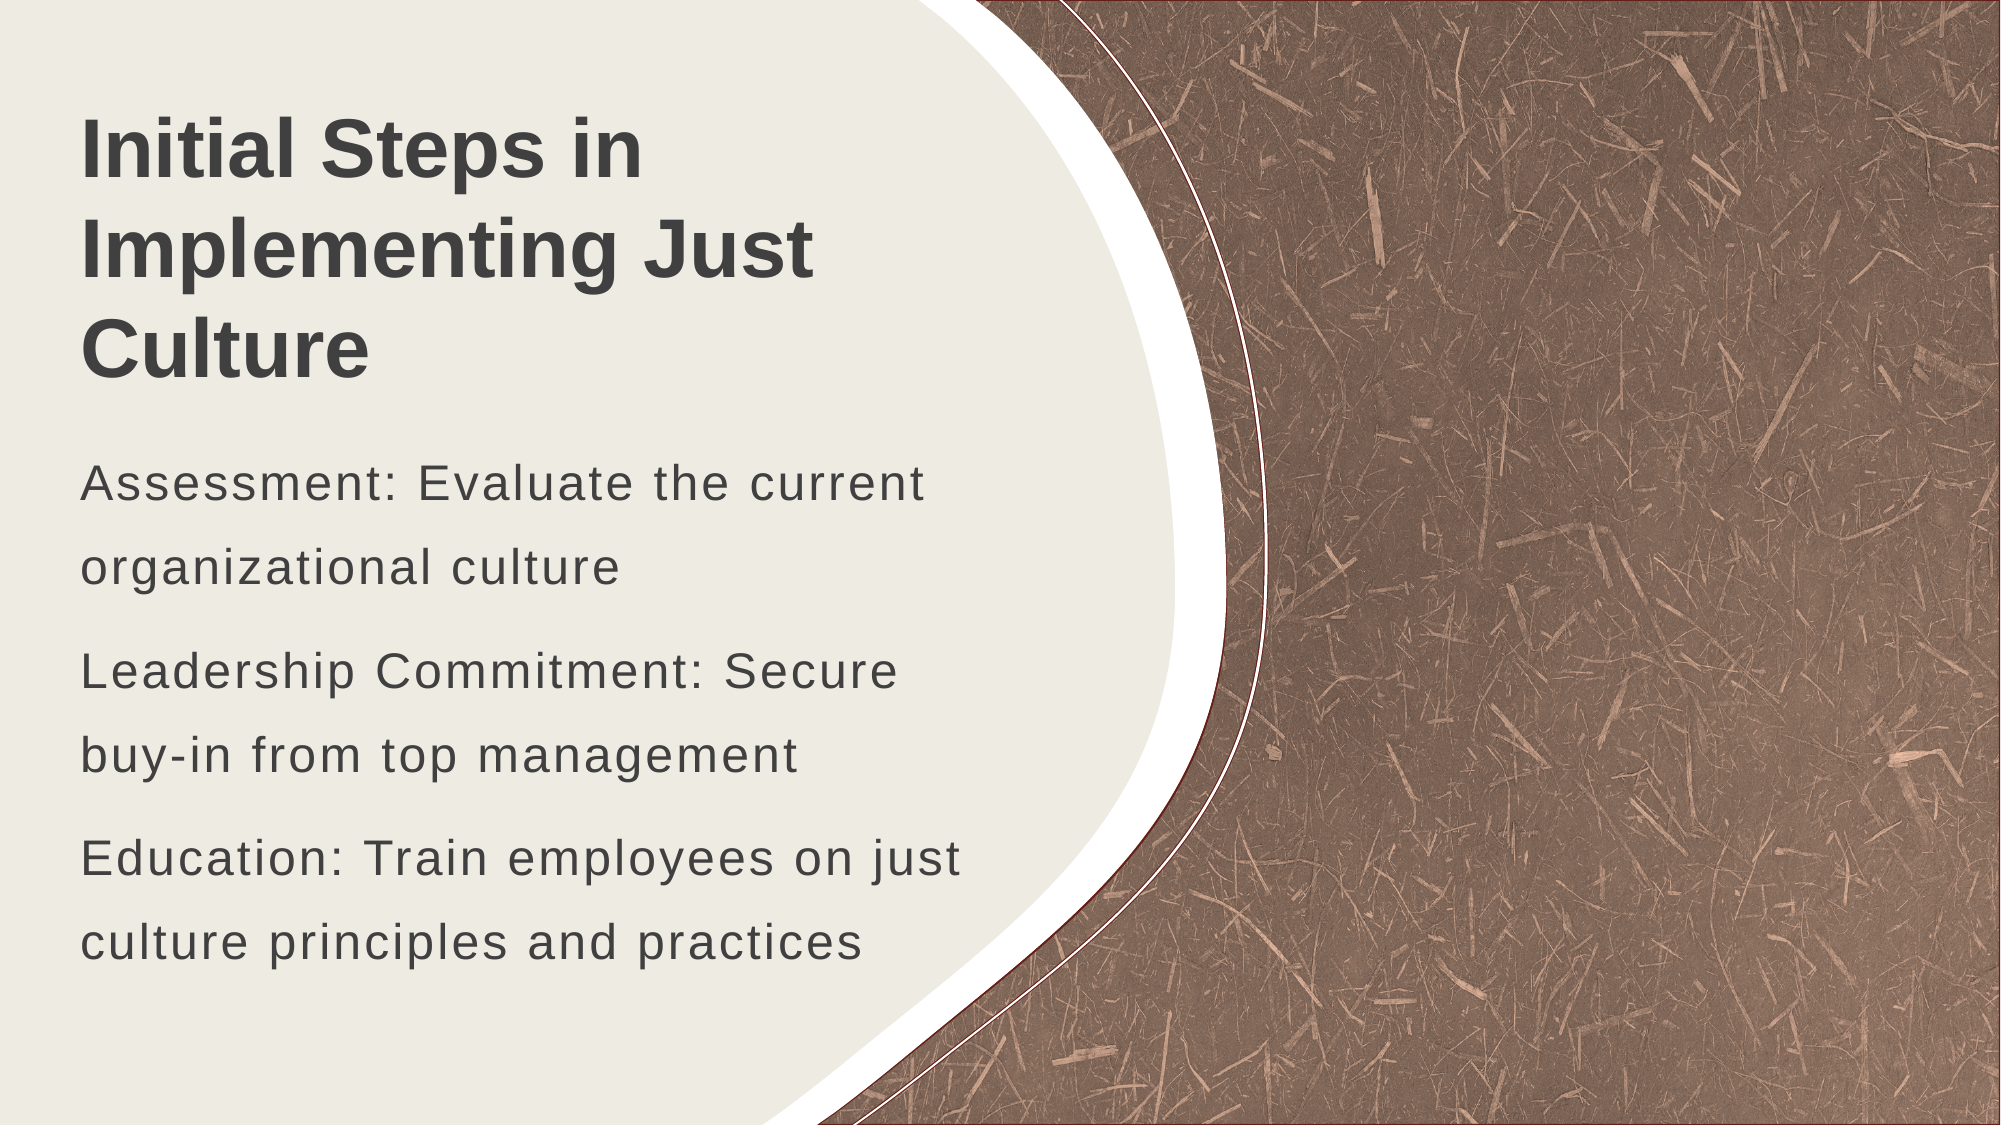

# Initial Steps in Implementing Just Culture
Assessment: Evaluate the current organizational culture
Leadership Commitment: Secure buy-in from top management
Education: Train employees on just culture principles and practices